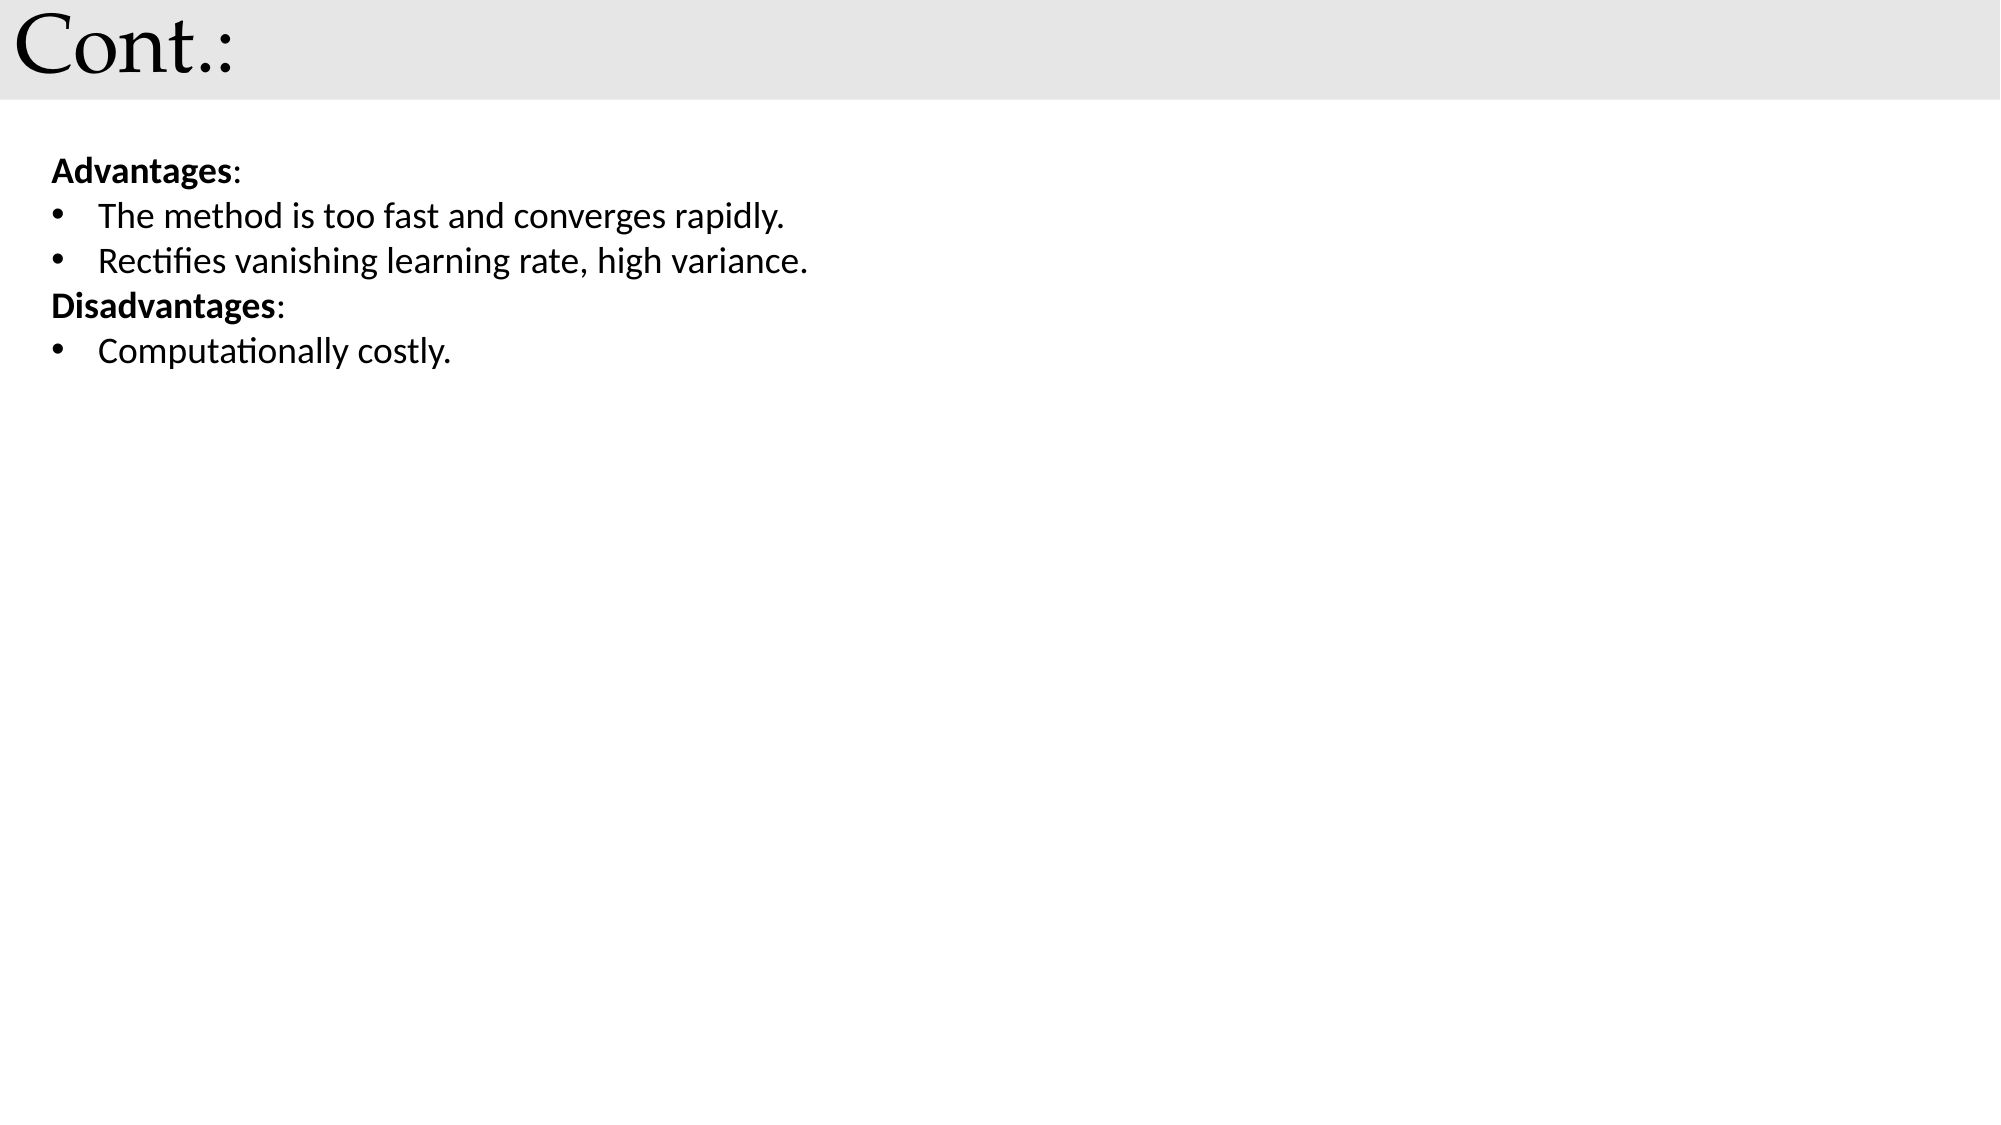

# Cont.:

Advantages:
The method is too fast and converges rapidly.
Rectifies vanishing learning rate, high variance.
Disadvantages:
Computationally costly.